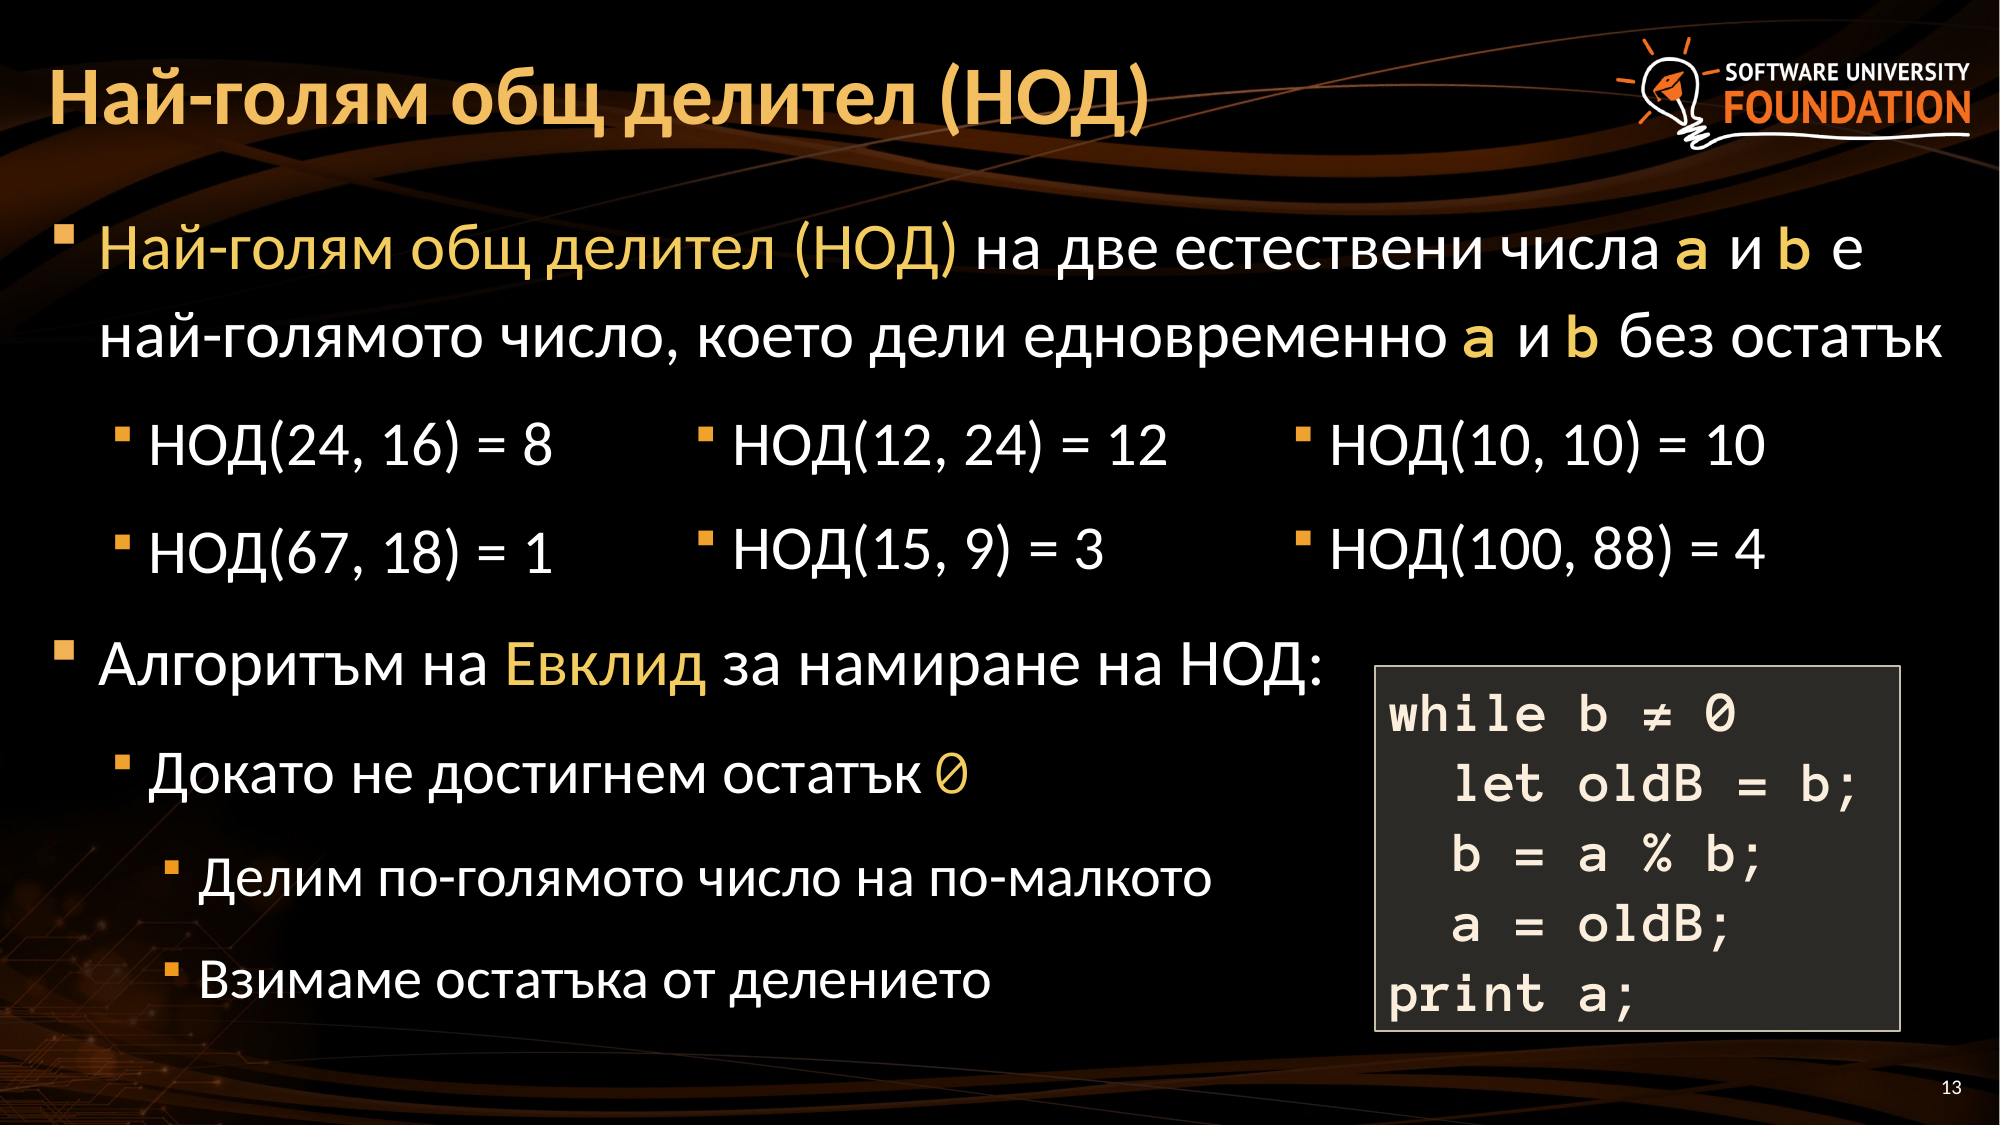

# Най-голям общ делител (НОД)
Най-голям общ делител (НОД) на две естествени числа a и b е най-голямото число, което дели едновременно a и b без остатък
НОД(24, 16) = 8
НОД(67, 18) = 1
Алгоритъм на Евклид за намиране на НОД:
Докато не достигнем остатък 0
Делим по-голямото число на по-малкото
Взимаме остатъка от делението
НОД(10, 10) = 10
НОД(100, 88) = 4
НОД(12, 24) = 12
НОД(15, 9) = 3
while b ≠ 0
  let oldB = b;
  b = a % b;
  a = oldB;
print а;
13